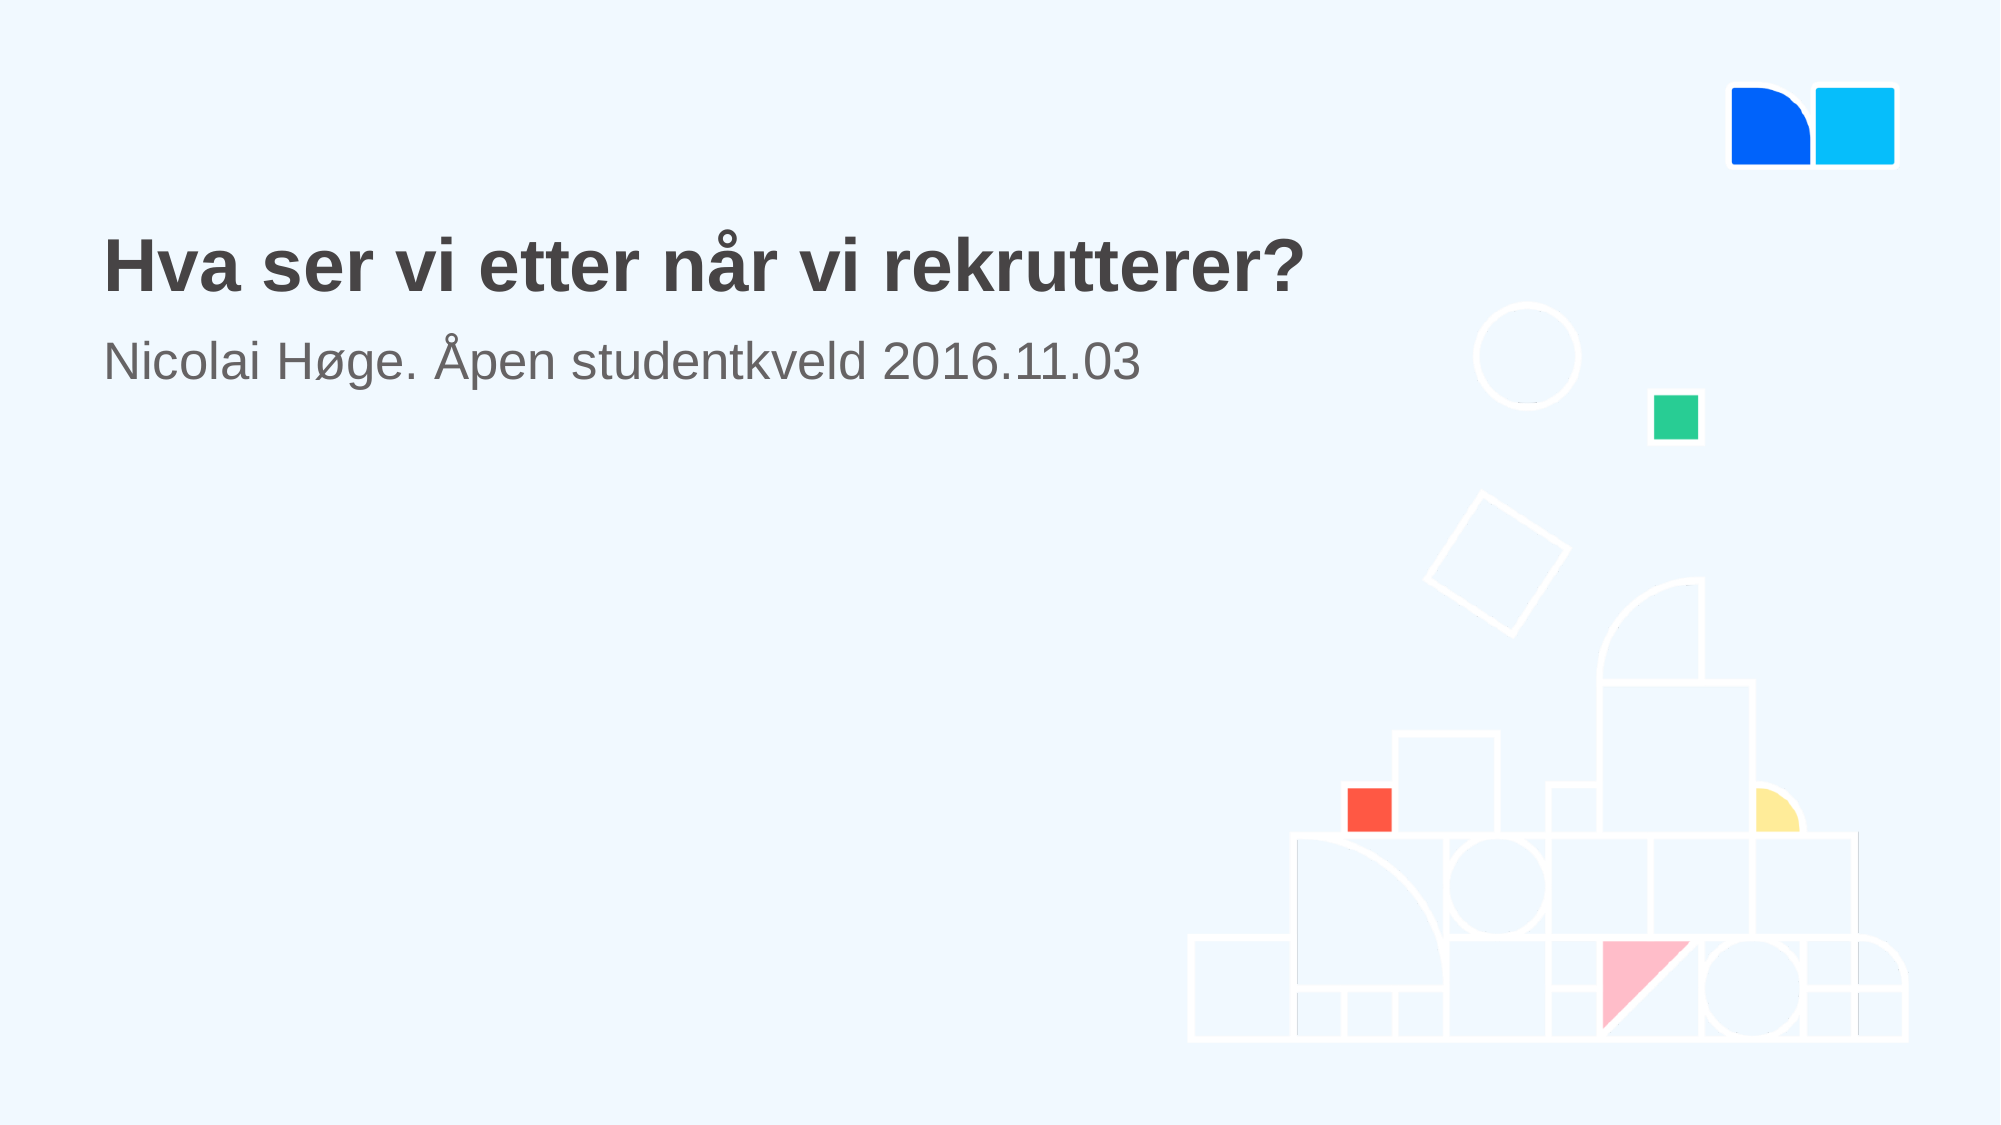

# Hva ser vi etter når vi rekrutterer?
Nicolai Høge. Åpen studentkveld 2016.11.03